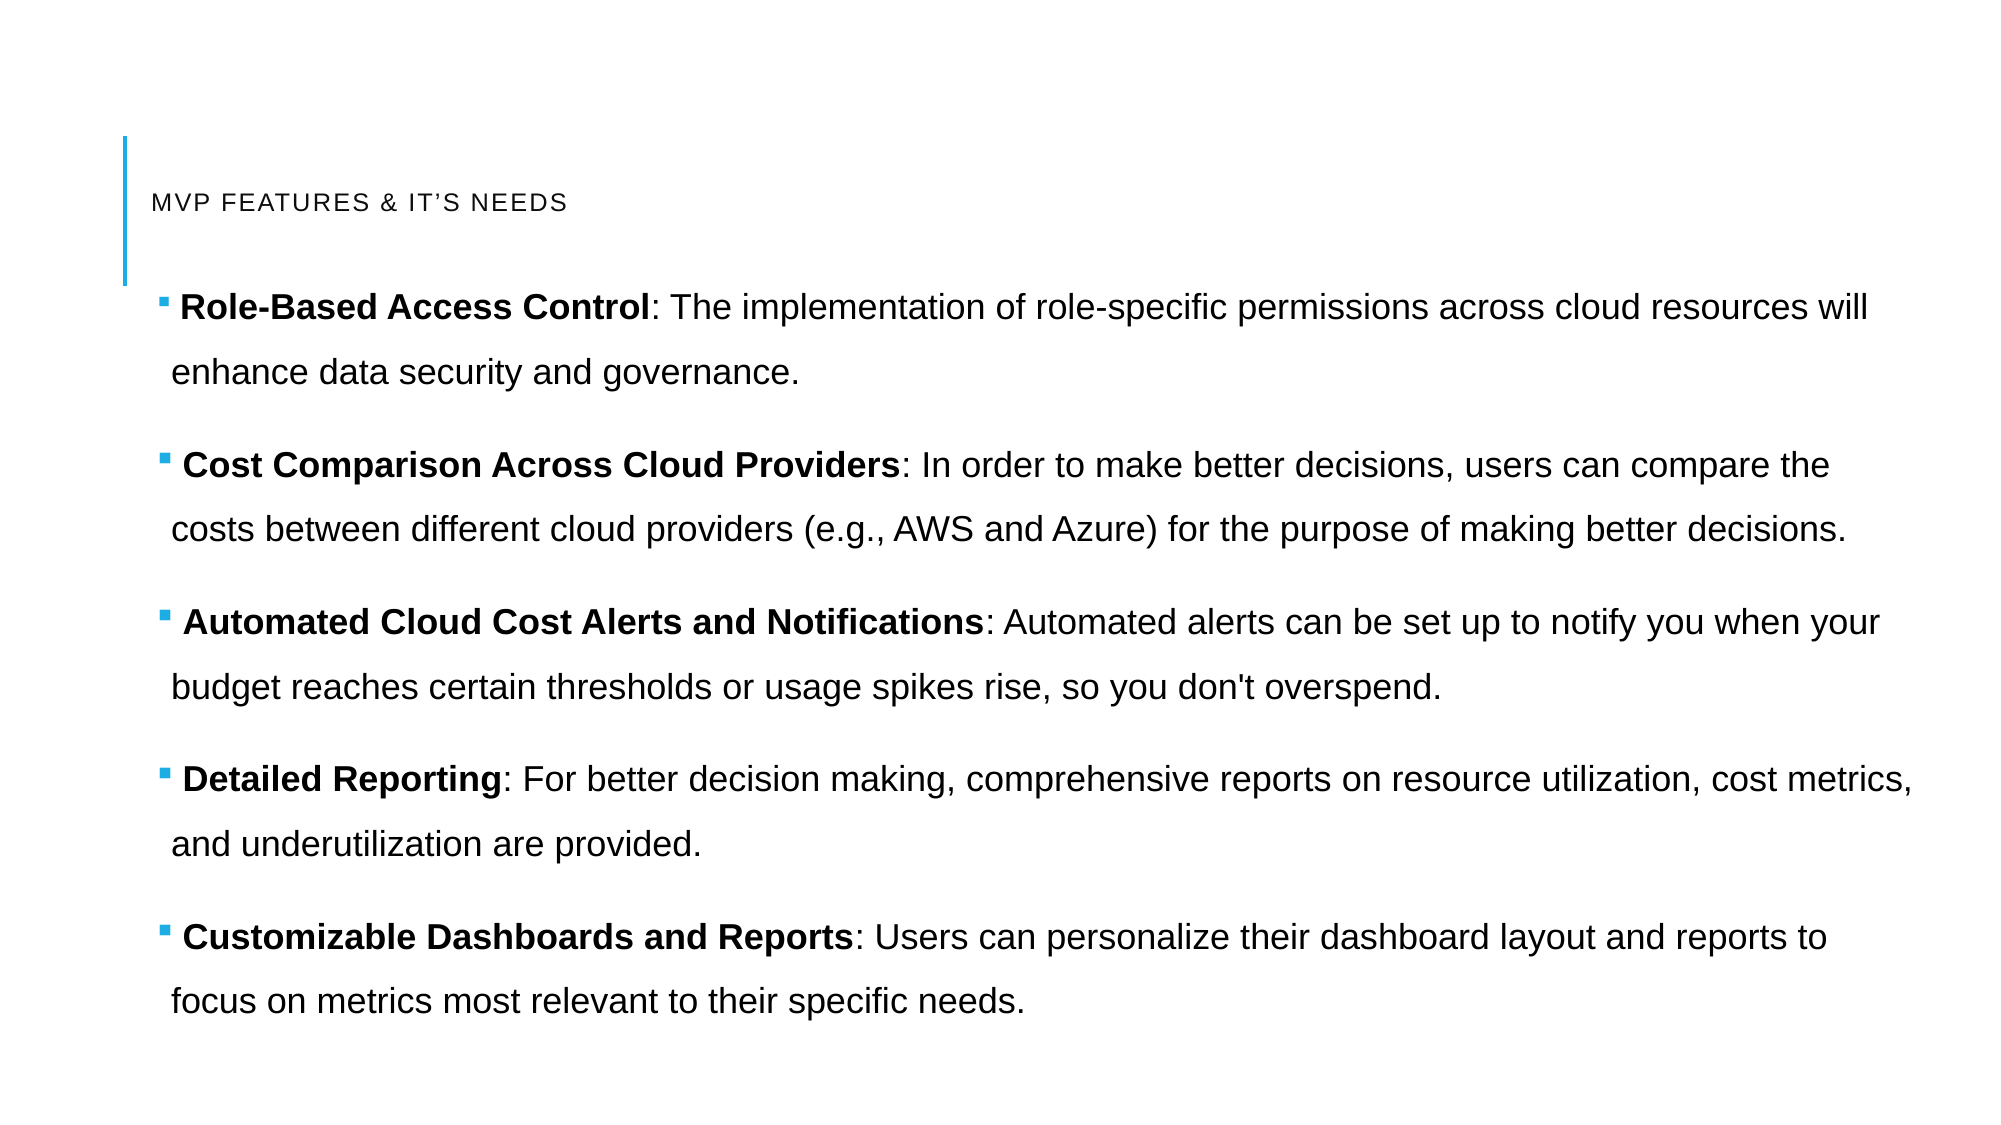

# MVP Features & It’s Needs
 Role-Based Access Control: The implementation of role-specific permissions across cloud resources will enhance data security and governance.
 Cost Comparison Across Cloud Providers: In order to make better decisions, users can compare the costs between different cloud providers (e.g., AWS and Azure) for the purpose of making better decisions.
 Automated Cloud Cost Alerts and Notifications: Automated alerts can be set up to notify you when your budget reaches certain thresholds or usage spikes rise, so you don't overspend.
 Detailed Reporting: For better decision making, comprehensive reports on resource utilization, cost metrics, and underutilization are provided.
 Customizable Dashboards and Reports: Users can personalize their dashboard layout and reports to focus on metrics most relevant to their specific needs.